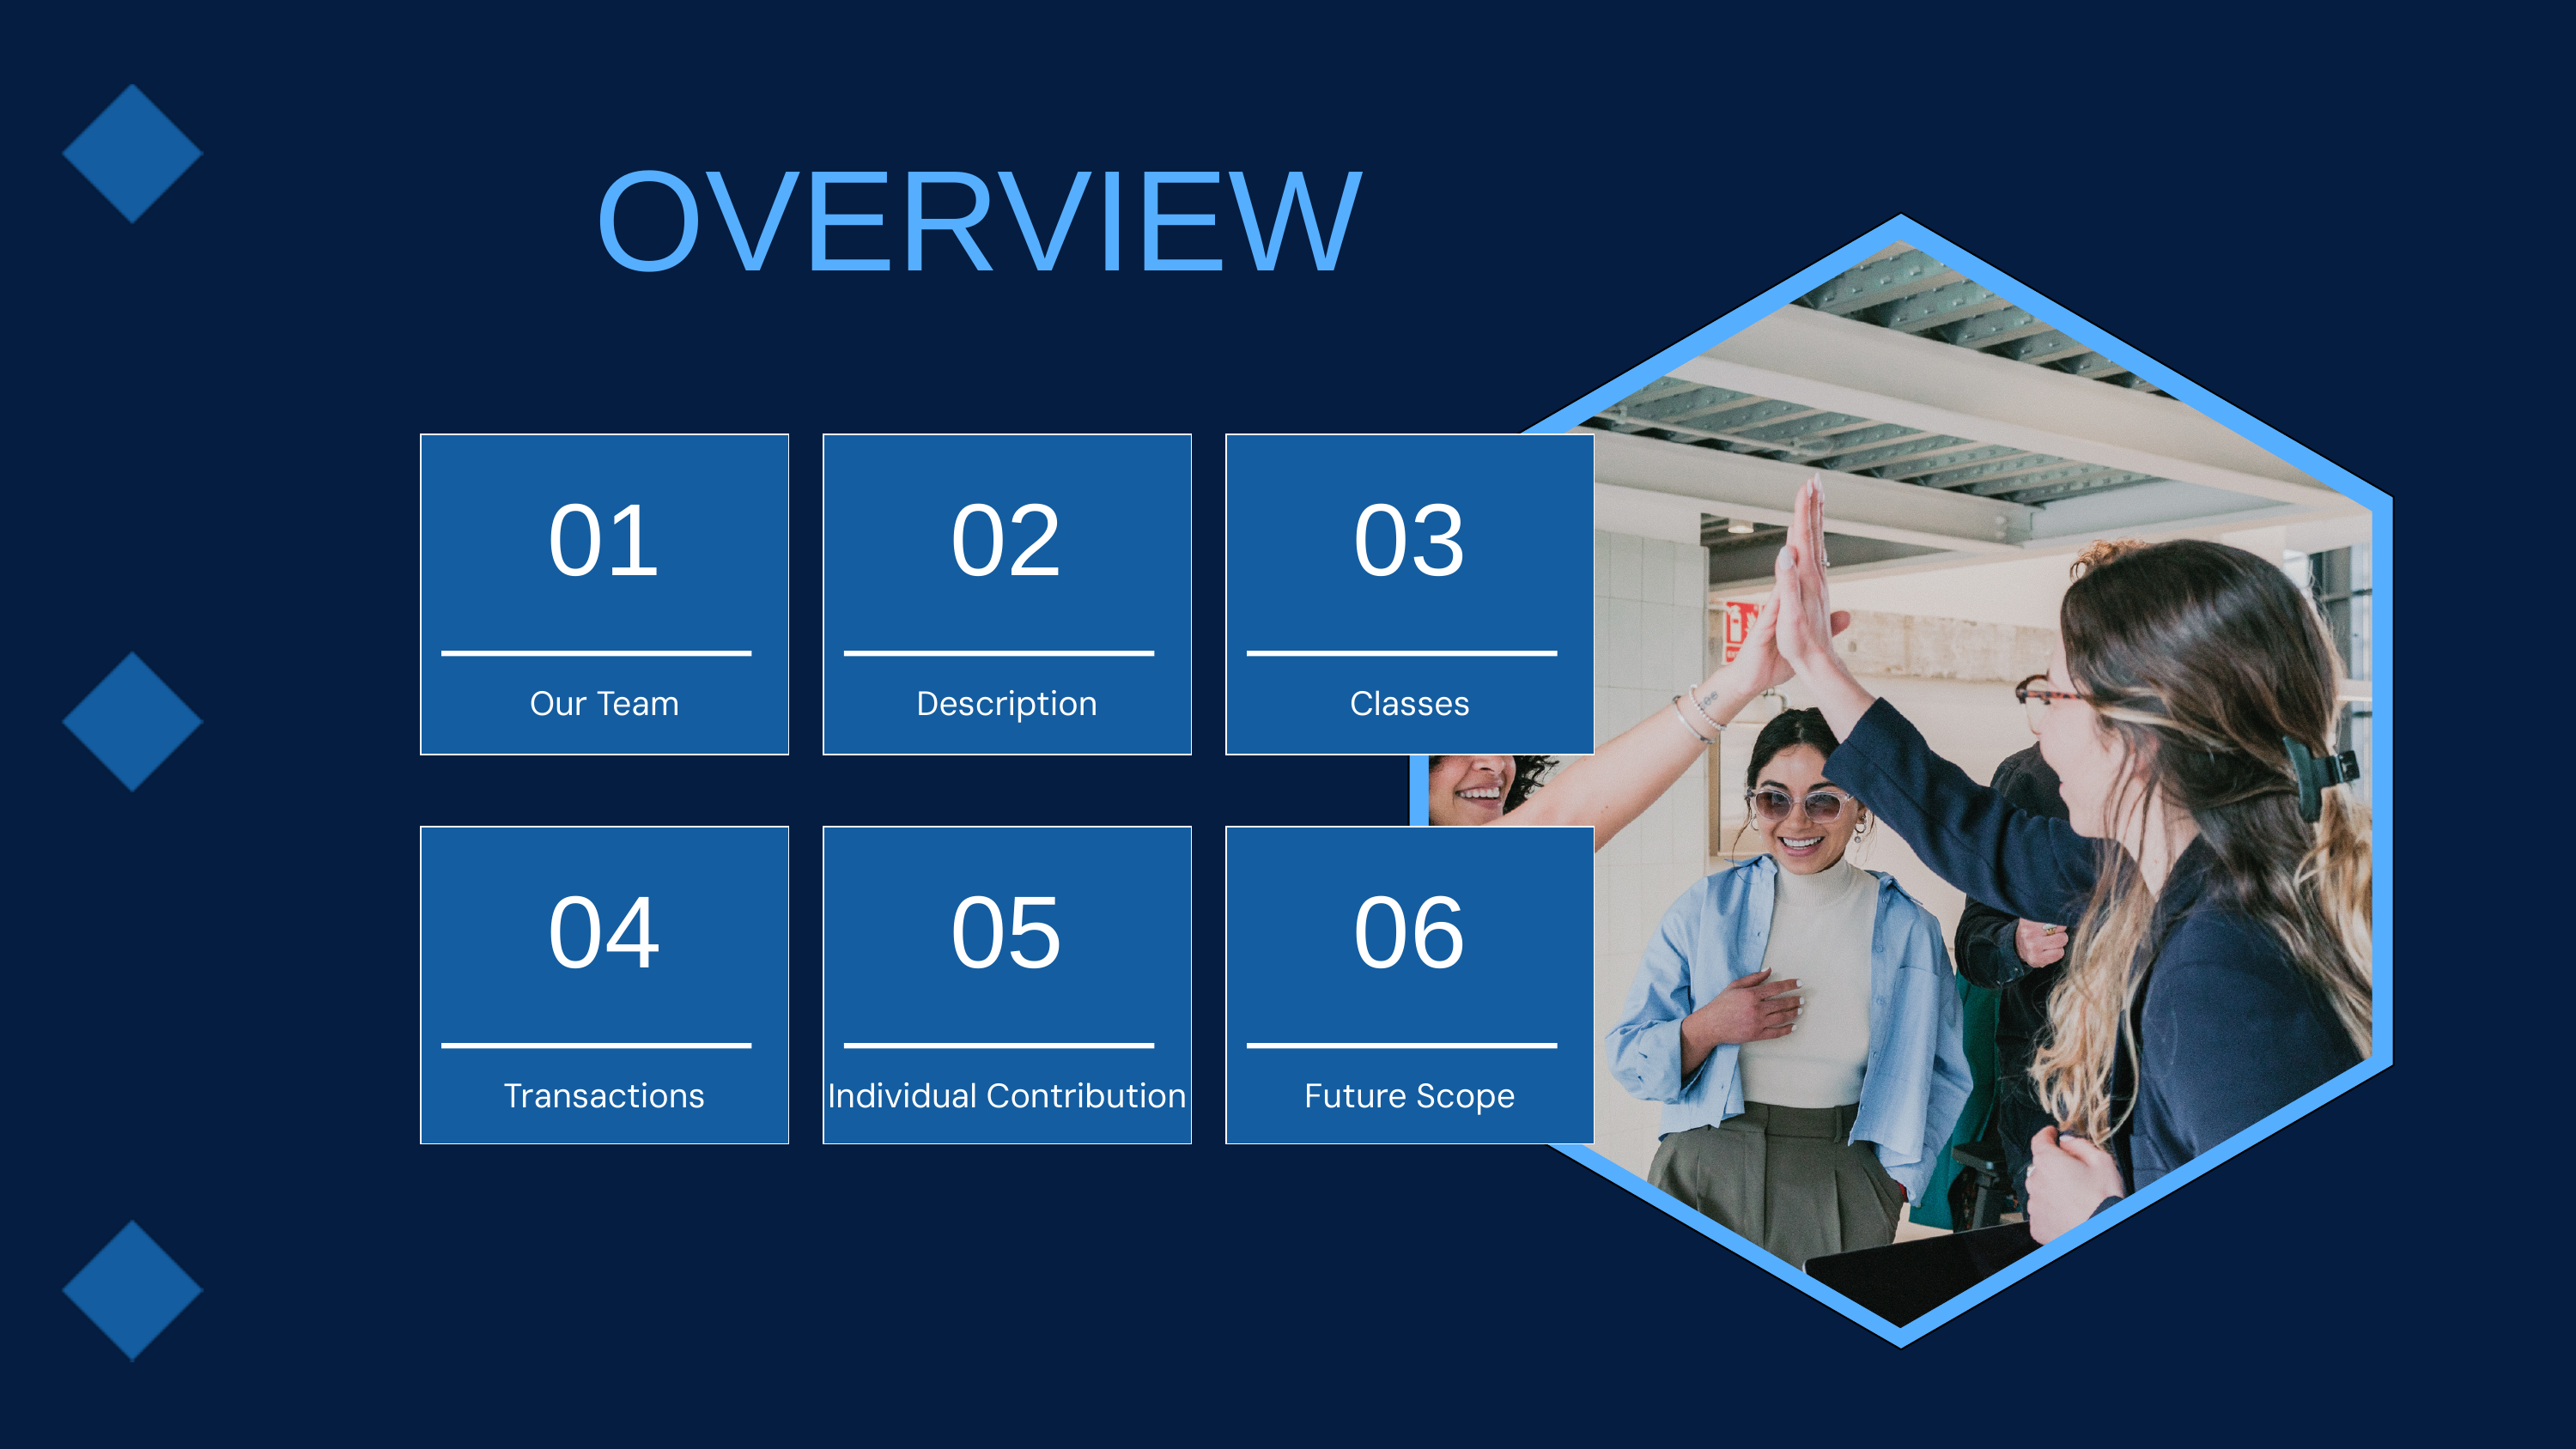

OVERVIEW

01
02
03

Our Team
Description
Classes

04
05
06

Transactions
Individual Contribution
Future Scope